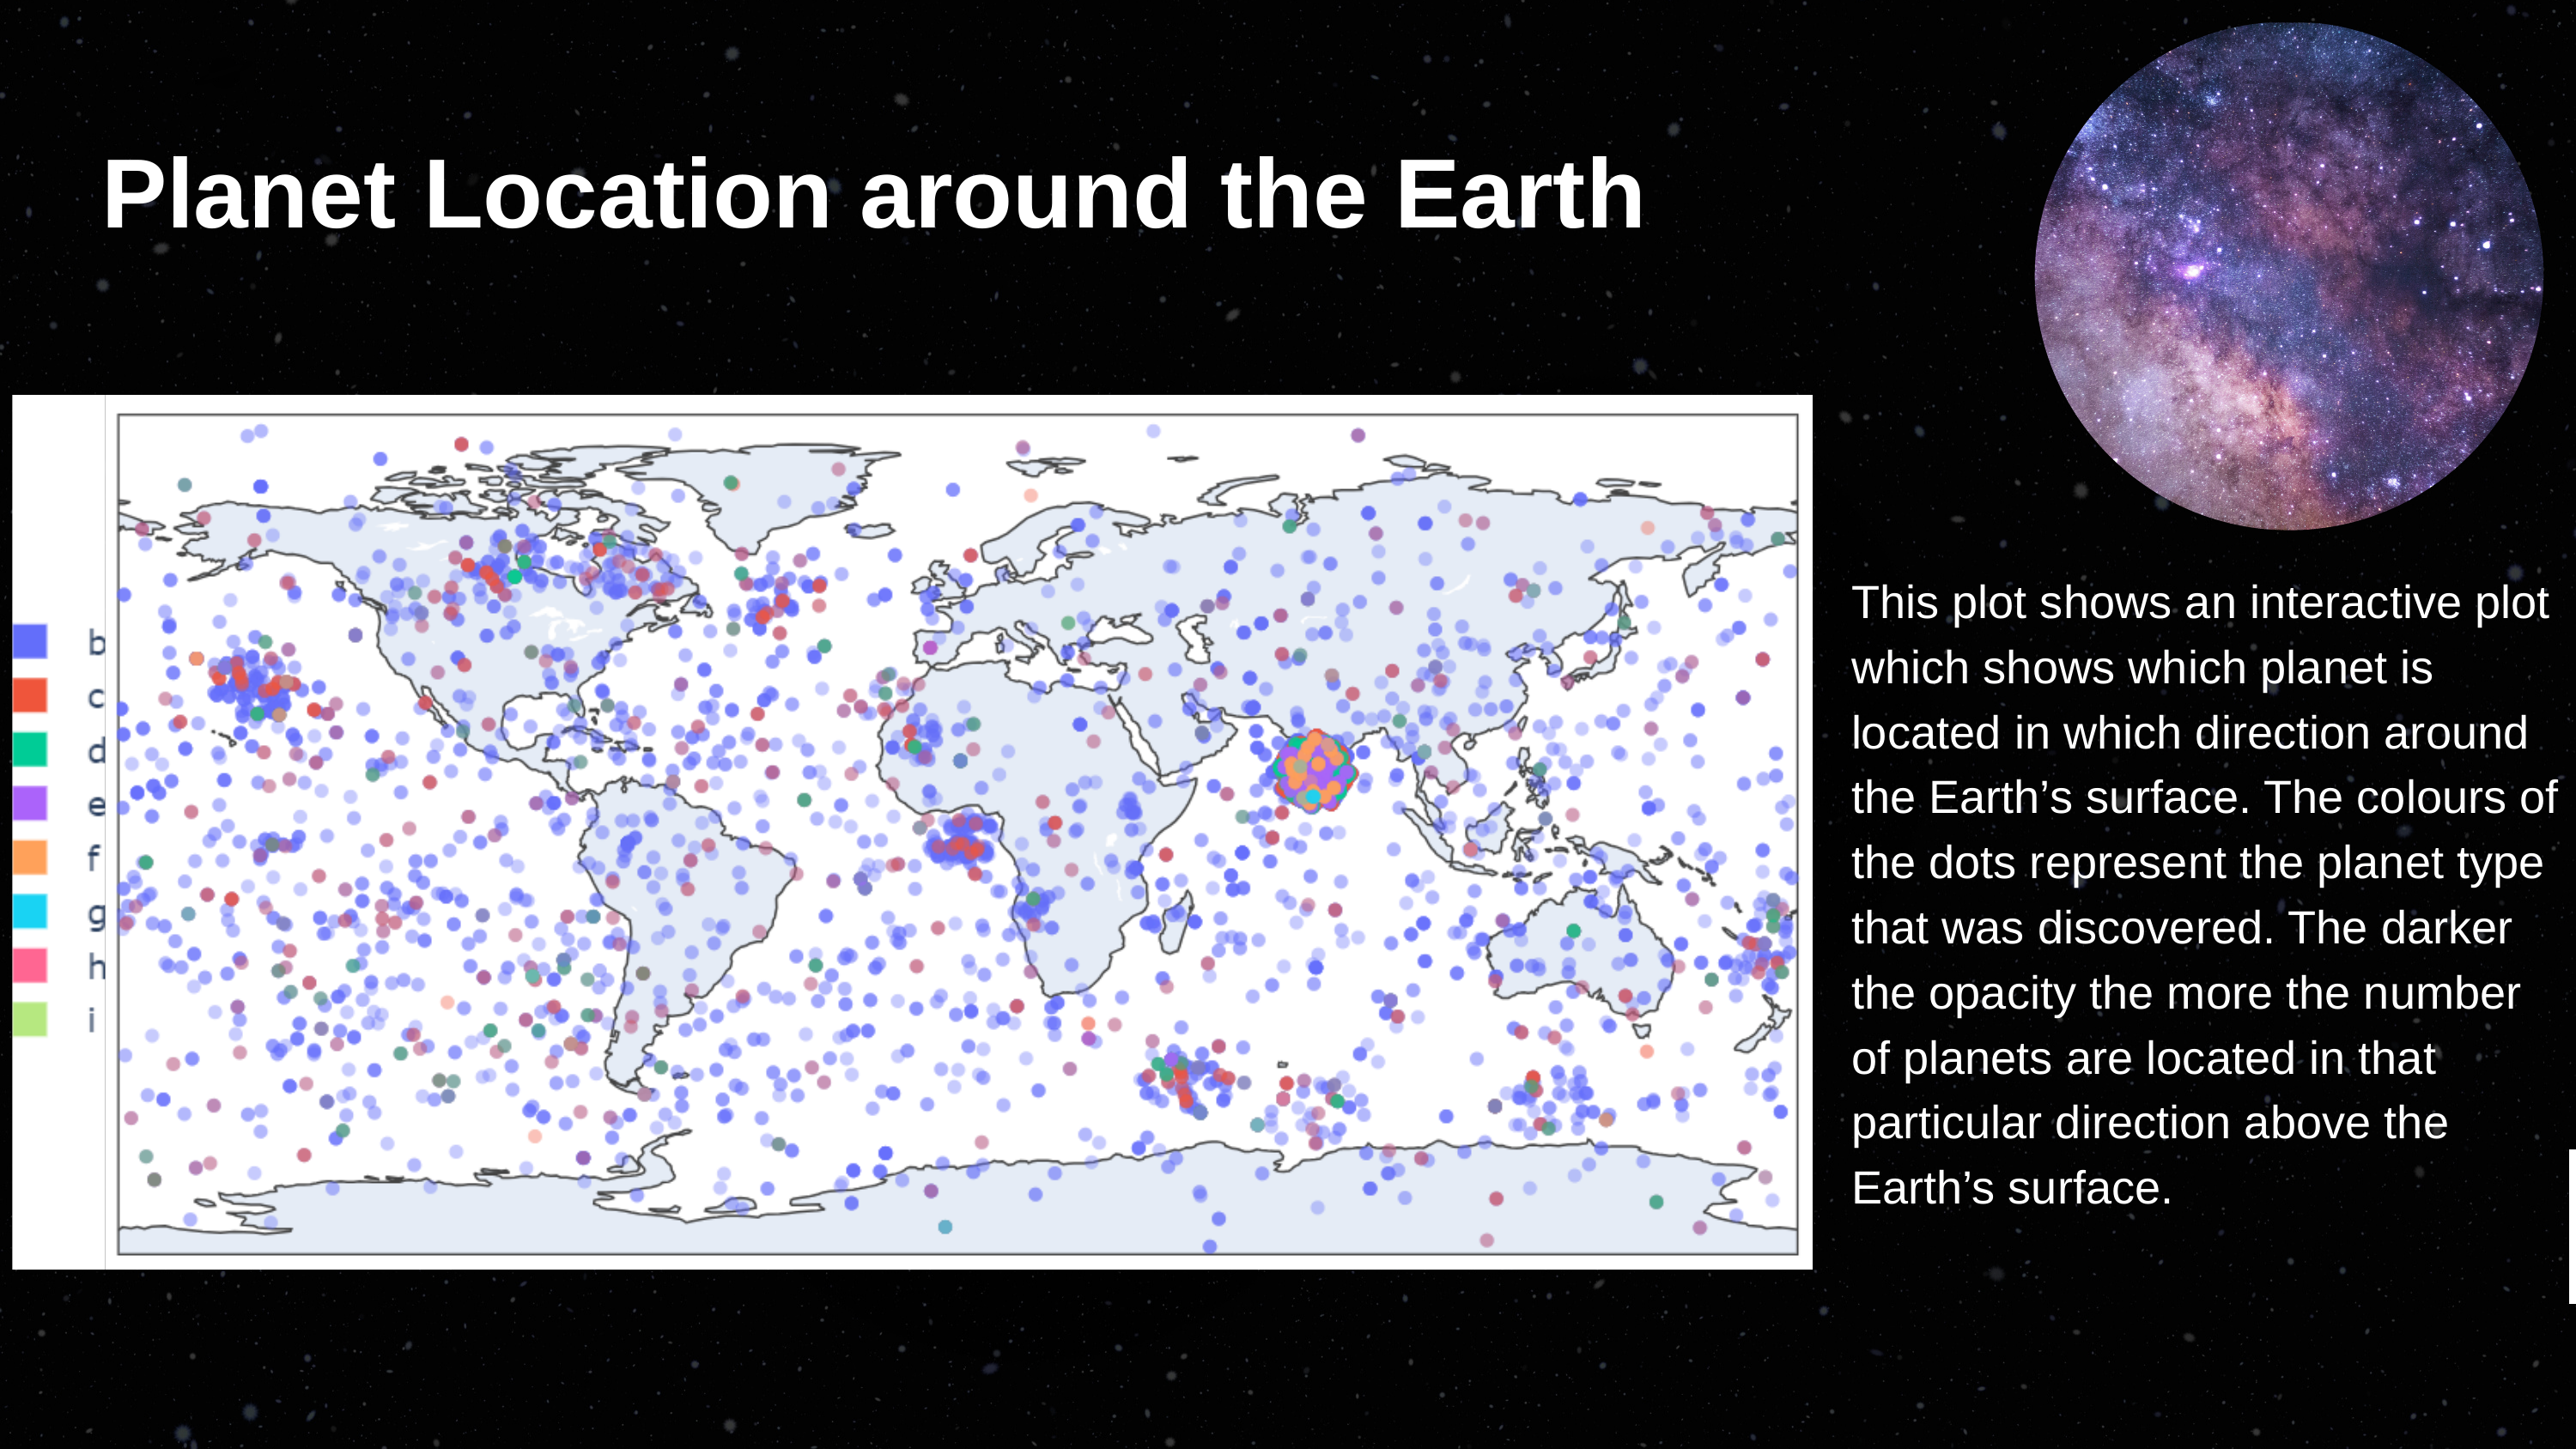

Planet Location around the Earth

This plot shows an interactive plot which shows which planet is located in which direction around the Earth’s surface. The colours of the dots represent the planet type that was discovered. The darker the opacity the more the number of planets are located in that particular direction above the Earth’s surface.